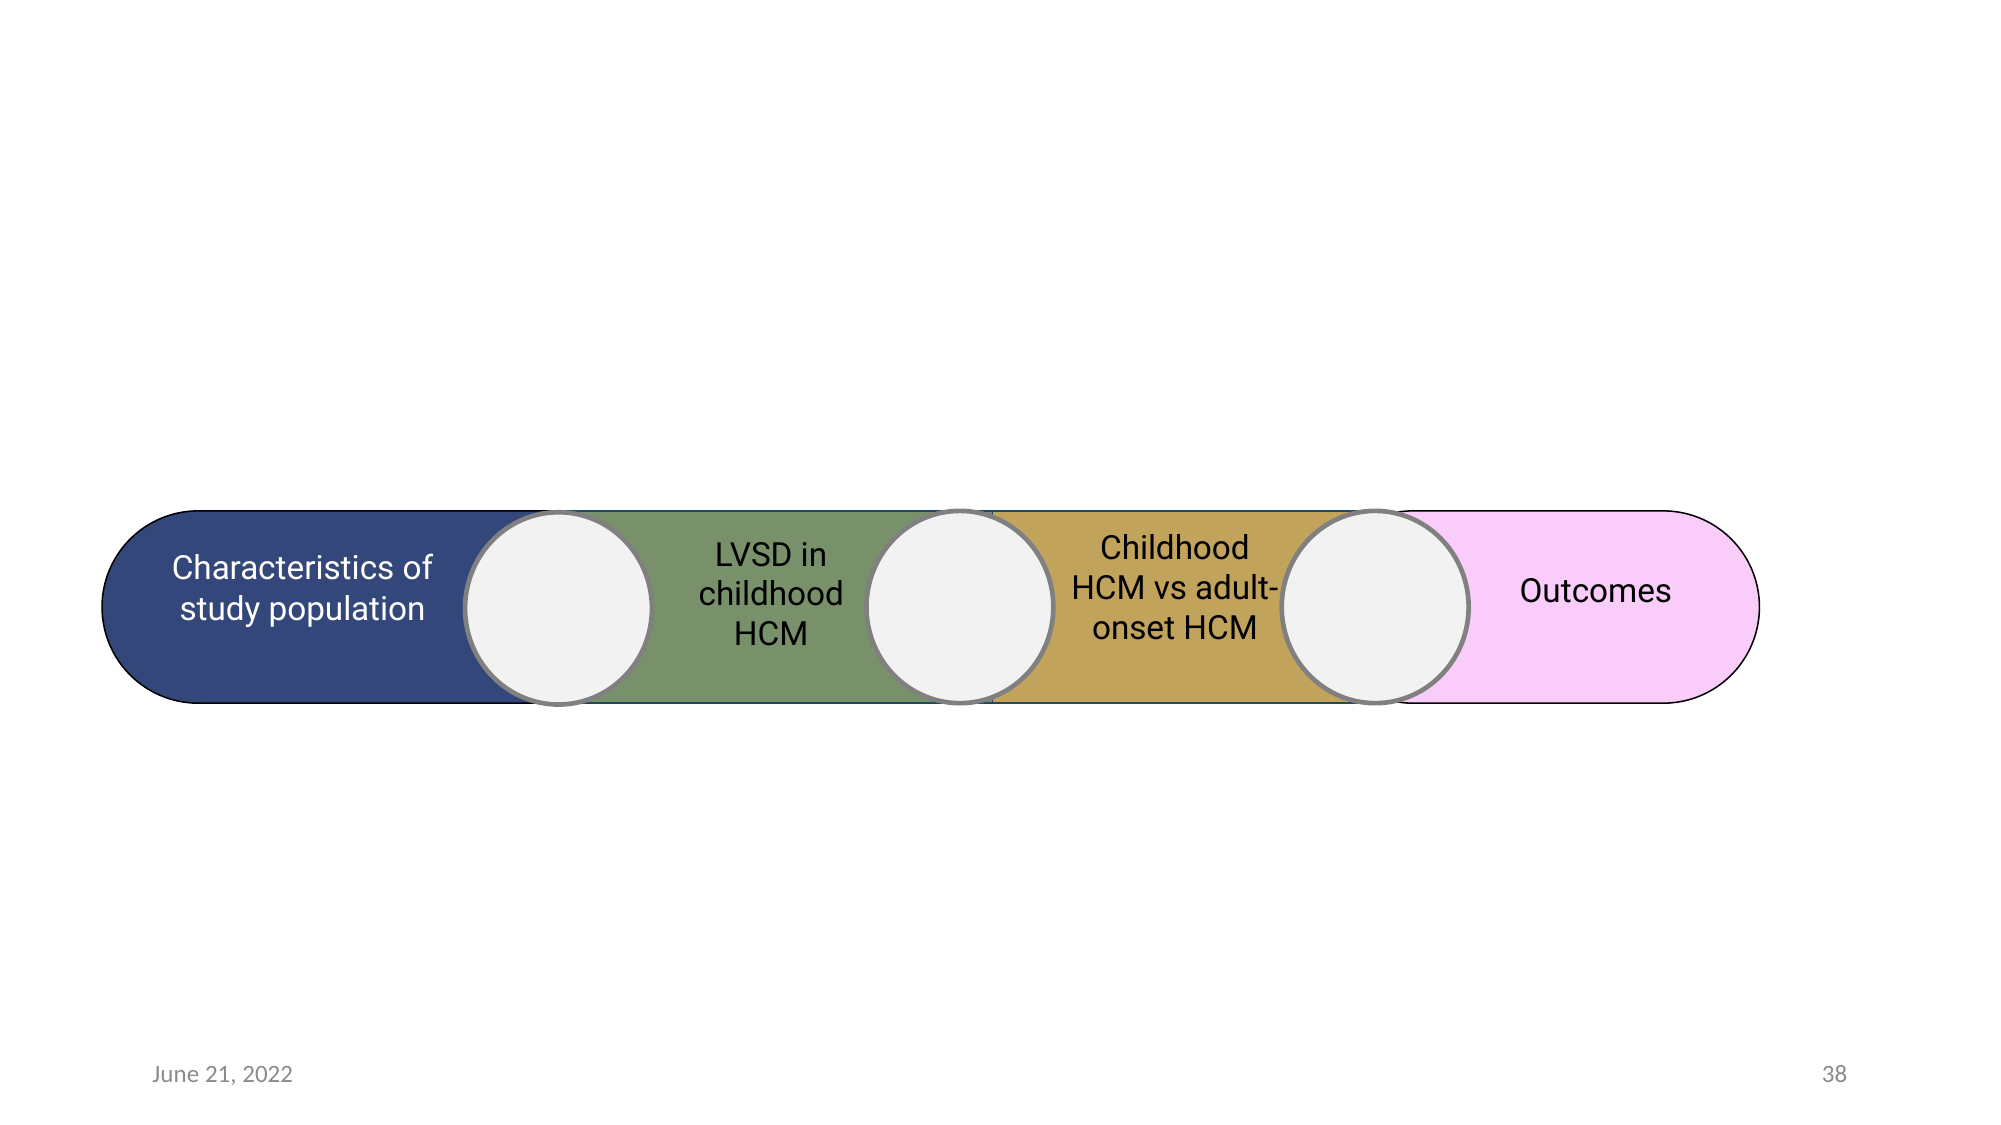

Childhood HCM vs adult-onset HCM
LVSD in childhood HCM
Characteristics of study population
Outcomes
June 21, 2022
38